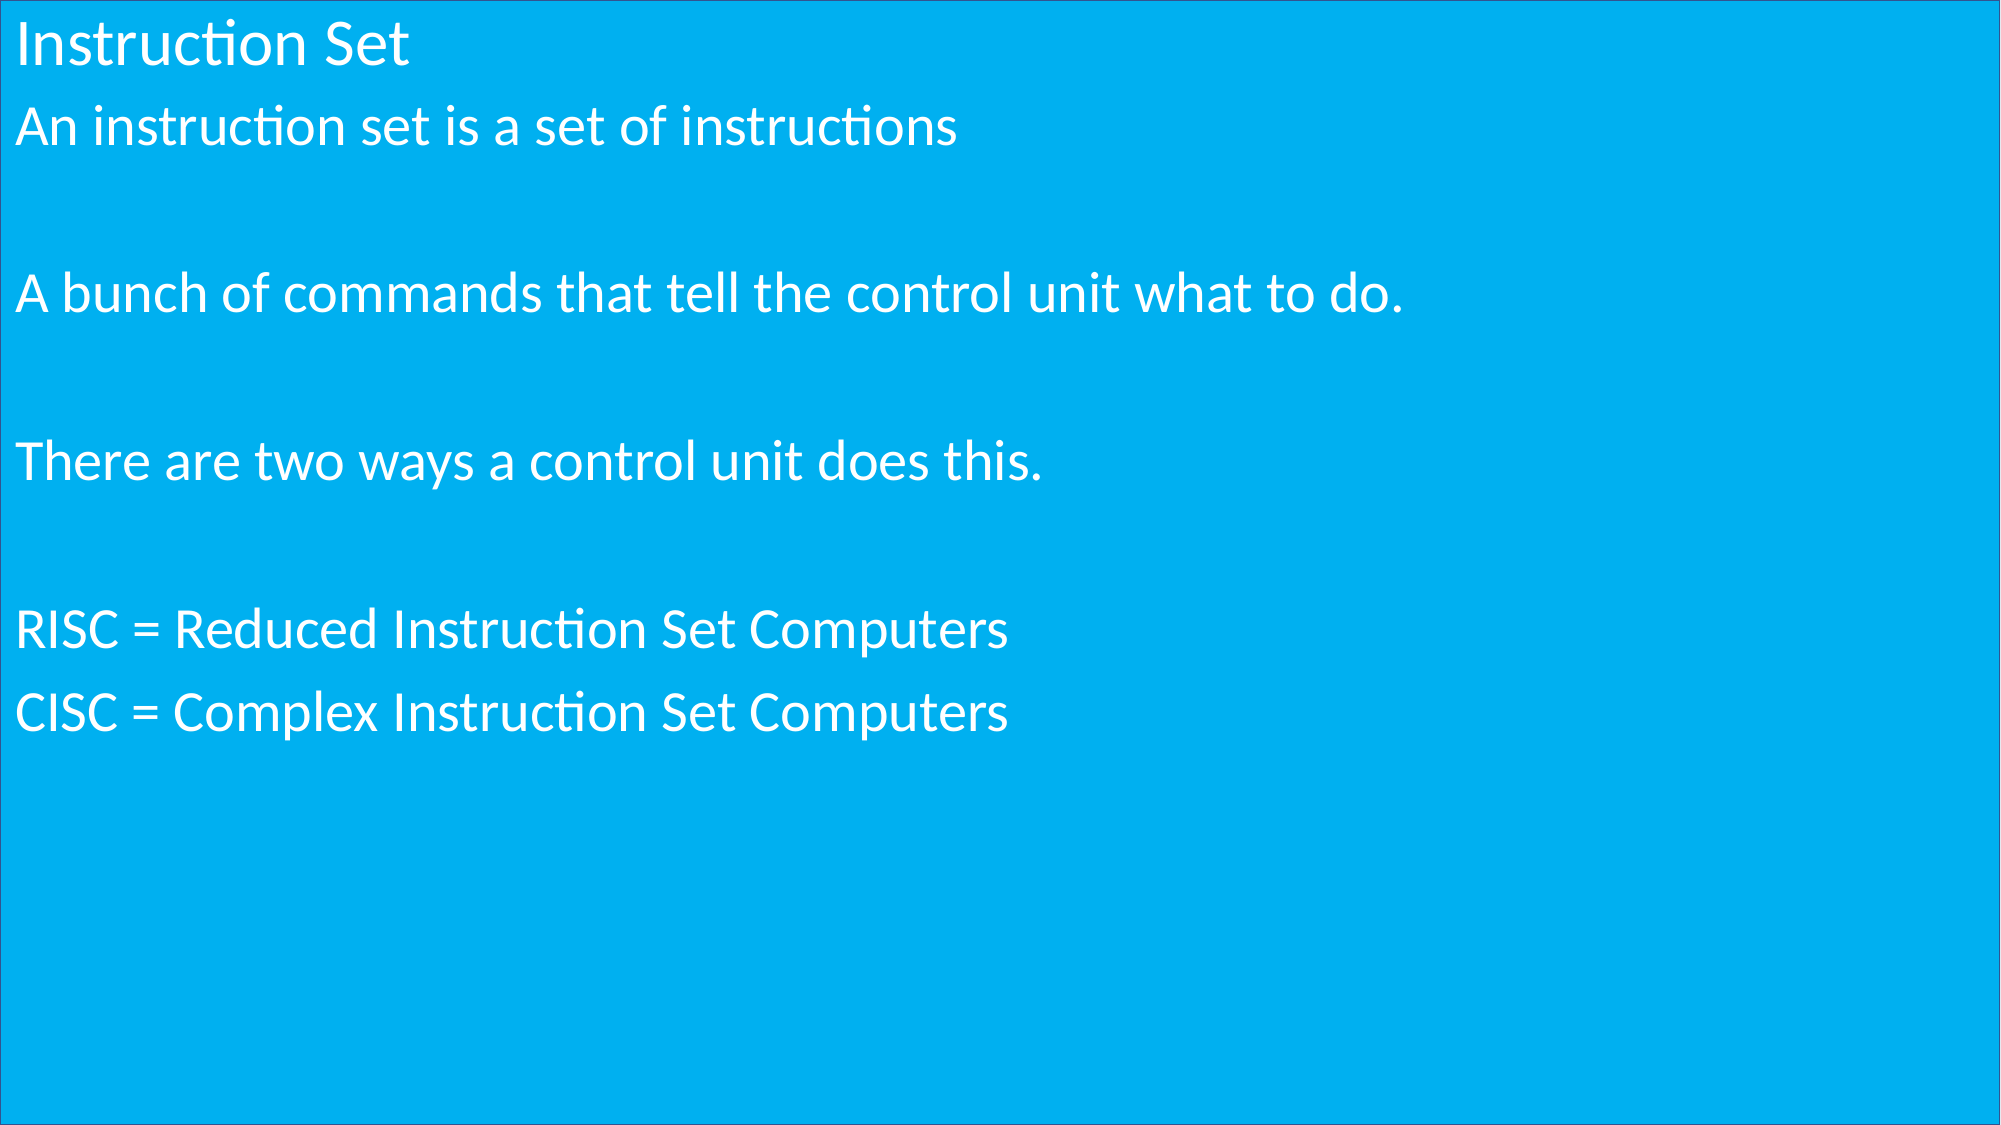

# Instruction Set
An instruction set is a set of instructions

A bunch of commands that tell the control unit what to do.

There are two ways a control unit does this.

RISC = Reduced Instruction Set Computers
CISC = Complex Instruction Set Computers